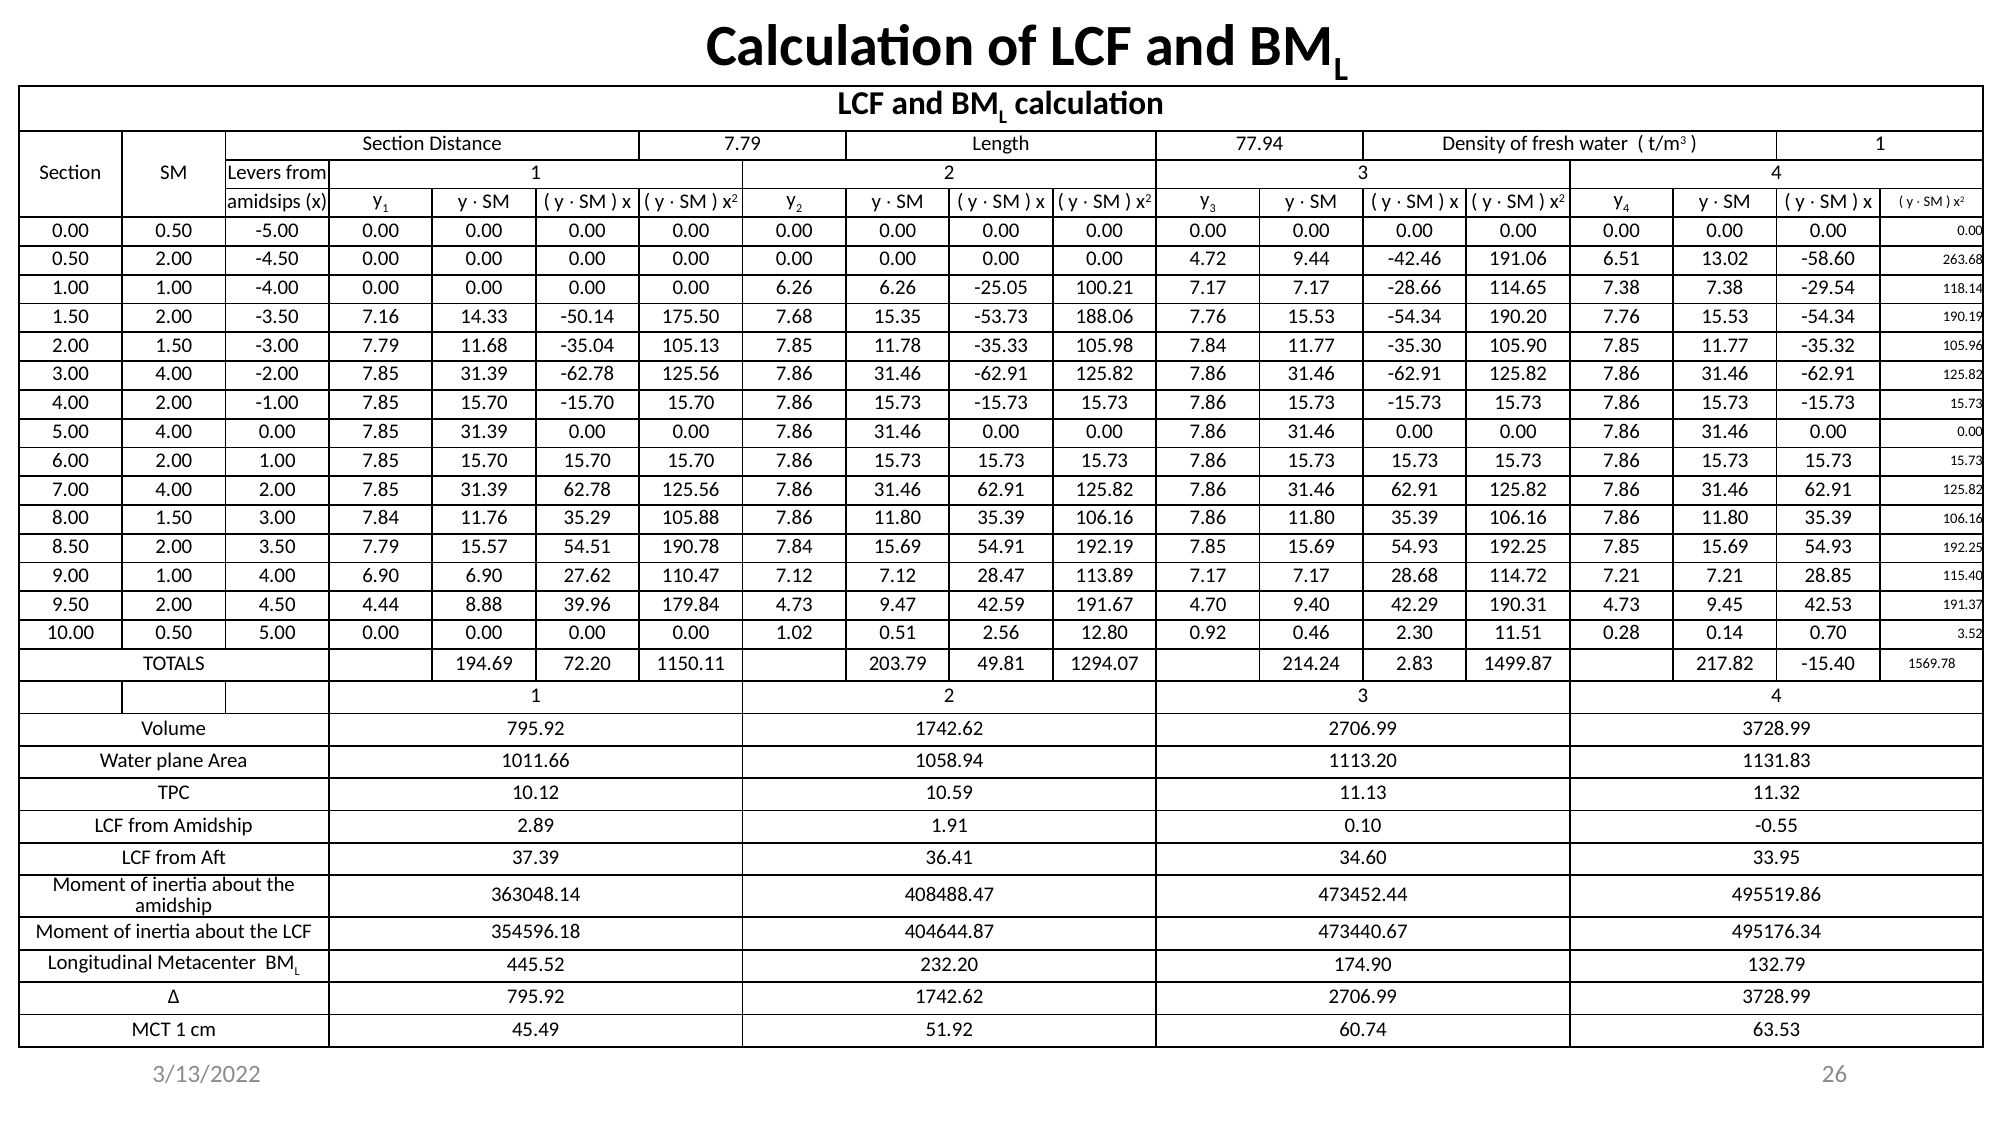

Calculation of LCF and BML
| LCF and BML calculation |  |  |  |  |  |  |  |  |  |  |  |  |  |  |  |  |  |  |
| --- | --- | --- | --- | --- | --- | --- | --- | --- | --- | --- | --- | --- | --- | --- | --- | --- | --- | --- |
| Section | SM | Section Distance |  |  |  | 7.79 |  | Length |  |  | 77.94 |  | Density of fresh water ( t/m3 ) |  |  |  | 1 |  |
|  |  | Levers from | 1 |  |  |  | 2 |  |  |  | 3 |  |  |  | 4 |  |  |  |
|  |  | amidsips (x) | y1 | y ∙ SM | ( y ∙ SM ) x | ( y ∙ SM ) x2 | y2 | y ∙ SM | ( y ∙ SM ) x | ( y ∙ SM ) x2 | y3 | y ∙ SM | ( y ∙ SM ) x | ( y ∙ SM ) x2 | y4 | y ∙ SM | ( y ∙ SM ) x | ( y ∙ SM ) x2 |
| 0.00 | 0.50 | -5.00 | 0.00 | 0.00 | 0.00 | 0.00 | 0.00 | 0.00 | 0.00 | 0.00 | 0.00 | 0.00 | 0.00 | 0.00 | 0.00 | 0.00 | 0.00 | 0.00 |
| 0.50 | 2.00 | -4.50 | 0.00 | 0.00 | 0.00 | 0.00 | 0.00 | 0.00 | 0.00 | 0.00 | 4.72 | 9.44 | -42.46 | 191.06 | 6.51 | 13.02 | -58.60 | 263.68 |
| 1.00 | 1.00 | -4.00 | 0.00 | 0.00 | 0.00 | 0.00 | 6.26 | 6.26 | -25.05 | 100.21 | 7.17 | 7.17 | -28.66 | 114.65 | 7.38 | 7.38 | -29.54 | 118.14 |
| 1.50 | 2.00 | -3.50 | 7.16 | 14.33 | -50.14 | 175.50 | 7.68 | 15.35 | -53.73 | 188.06 | 7.76 | 15.53 | -54.34 | 190.20 | 7.76 | 15.53 | -54.34 | 190.19 |
| 2.00 | 1.50 | -3.00 | 7.79 | 11.68 | -35.04 | 105.13 | 7.85 | 11.78 | -35.33 | 105.98 | 7.84 | 11.77 | -35.30 | 105.90 | 7.85 | 11.77 | -35.32 | 105.96 |
| 3.00 | 4.00 | -2.00 | 7.85 | 31.39 | -62.78 | 125.56 | 7.86 | 31.46 | -62.91 | 125.82 | 7.86 | 31.46 | -62.91 | 125.82 | 7.86 | 31.46 | -62.91 | 125.82 |
| 4.00 | 2.00 | -1.00 | 7.85 | 15.70 | -15.70 | 15.70 | 7.86 | 15.73 | -15.73 | 15.73 | 7.86 | 15.73 | -15.73 | 15.73 | 7.86 | 15.73 | -15.73 | 15.73 |
| 5.00 | 4.00 | 0.00 | 7.85 | 31.39 | 0.00 | 0.00 | 7.86 | 31.46 | 0.00 | 0.00 | 7.86 | 31.46 | 0.00 | 0.00 | 7.86 | 31.46 | 0.00 | 0.00 |
| 6.00 | 2.00 | 1.00 | 7.85 | 15.70 | 15.70 | 15.70 | 7.86 | 15.73 | 15.73 | 15.73 | 7.86 | 15.73 | 15.73 | 15.73 | 7.86 | 15.73 | 15.73 | 15.73 |
| 7.00 | 4.00 | 2.00 | 7.85 | 31.39 | 62.78 | 125.56 | 7.86 | 31.46 | 62.91 | 125.82 | 7.86 | 31.46 | 62.91 | 125.82 | 7.86 | 31.46 | 62.91 | 125.82 |
| 8.00 | 1.50 | 3.00 | 7.84 | 11.76 | 35.29 | 105.88 | 7.86 | 11.80 | 35.39 | 106.16 | 7.86 | 11.80 | 35.39 | 106.16 | 7.86 | 11.80 | 35.39 | 106.16 |
| 8.50 | 2.00 | 3.50 | 7.79 | 15.57 | 54.51 | 190.78 | 7.84 | 15.69 | 54.91 | 192.19 | 7.85 | 15.69 | 54.93 | 192.25 | 7.85 | 15.69 | 54.93 | 192.25 |
| 9.00 | 1.00 | 4.00 | 6.90 | 6.90 | 27.62 | 110.47 | 7.12 | 7.12 | 28.47 | 113.89 | 7.17 | 7.17 | 28.68 | 114.72 | 7.21 | 7.21 | 28.85 | 115.40 |
| 9.50 | 2.00 | 4.50 | 4.44 | 8.88 | 39.96 | 179.84 | 4.73 | 9.47 | 42.59 | 191.67 | 4.70 | 9.40 | 42.29 | 190.31 | 4.73 | 9.45 | 42.53 | 191.37 |
| 10.00 | 0.50 | 5.00 | 0.00 | 0.00 | 0.00 | 0.00 | 1.02 | 0.51 | 2.56 | 12.80 | 0.92 | 0.46 | 2.30 | 11.51 | 0.28 | 0.14 | 0.70 | 3.52 |
| TOTALS |  |  |  | 194.69 | 72.20 | 1150.11 |  | 203.79 | 49.81 | 1294.07 |  | 214.24 | 2.83 | 1499.87 |  | 217.82 | -15.40 | 1569.78 |
|  |  |  | 1 |  |  |  | 2 |  |  |  | 3 |  |  |  | 4 |  |  |  |
| Volume |  |  | 795.92 |  |  |  | 1742.62 |  |  |  | 2706.99 |  |  |  | 3728.99 |  |  |  |
| Water plane Area |  |  | 1011.66 |  |  |  | 1058.94 |  |  |  | 1113.20 |  |  |  | 1131.83 |  |  |  |
| TPC |  |  | 10.12 |  |  |  | 10.59 |  |  |  | 11.13 |  |  |  | 11.32 |  |  |  |
| LCF from Amidship |  |  | 2.89 |  |  |  | 1.91 |  |  |  | 0.10 |  |  |  | -0.55 |  |  |  |
| LCF from Aft |  |  | 37.39 |  |  |  | 36.41 |  |  |  | 34.60 |  |  |  | 33.95 |  |  |  |
| Moment of inertia about the amidship |  |  | 363048.14 |  |  |  | 408488.47 |  |  |  | 473452.44 |  |  |  | 495519.86 |  |  |  |
| Moment of inertia about the LCF |  |  | 354596.18 |  |  |  | 404644.87 |  |  |  | 473440.67 |  |  |  | 495176.34 |  |  |  |
| Longitudinal Metacenter BML |  |  | 445.52 |  |  |  | 232.20 |  |  |  | 174.90 |  |  |  | 132.79 |  |  |  |
| Δ |  |  | 795.92 |  |  |  | 1742.62 |  |  |  | 2706.99 |  |  |  | 3728.99 |  |  |  |
| MCT 1 cm |  |  | 45.49 |  |  |  | 51.92 |  |  |  | 60.74 |  |  |  | 63.53 |  |  |  |
3/13/2022
26